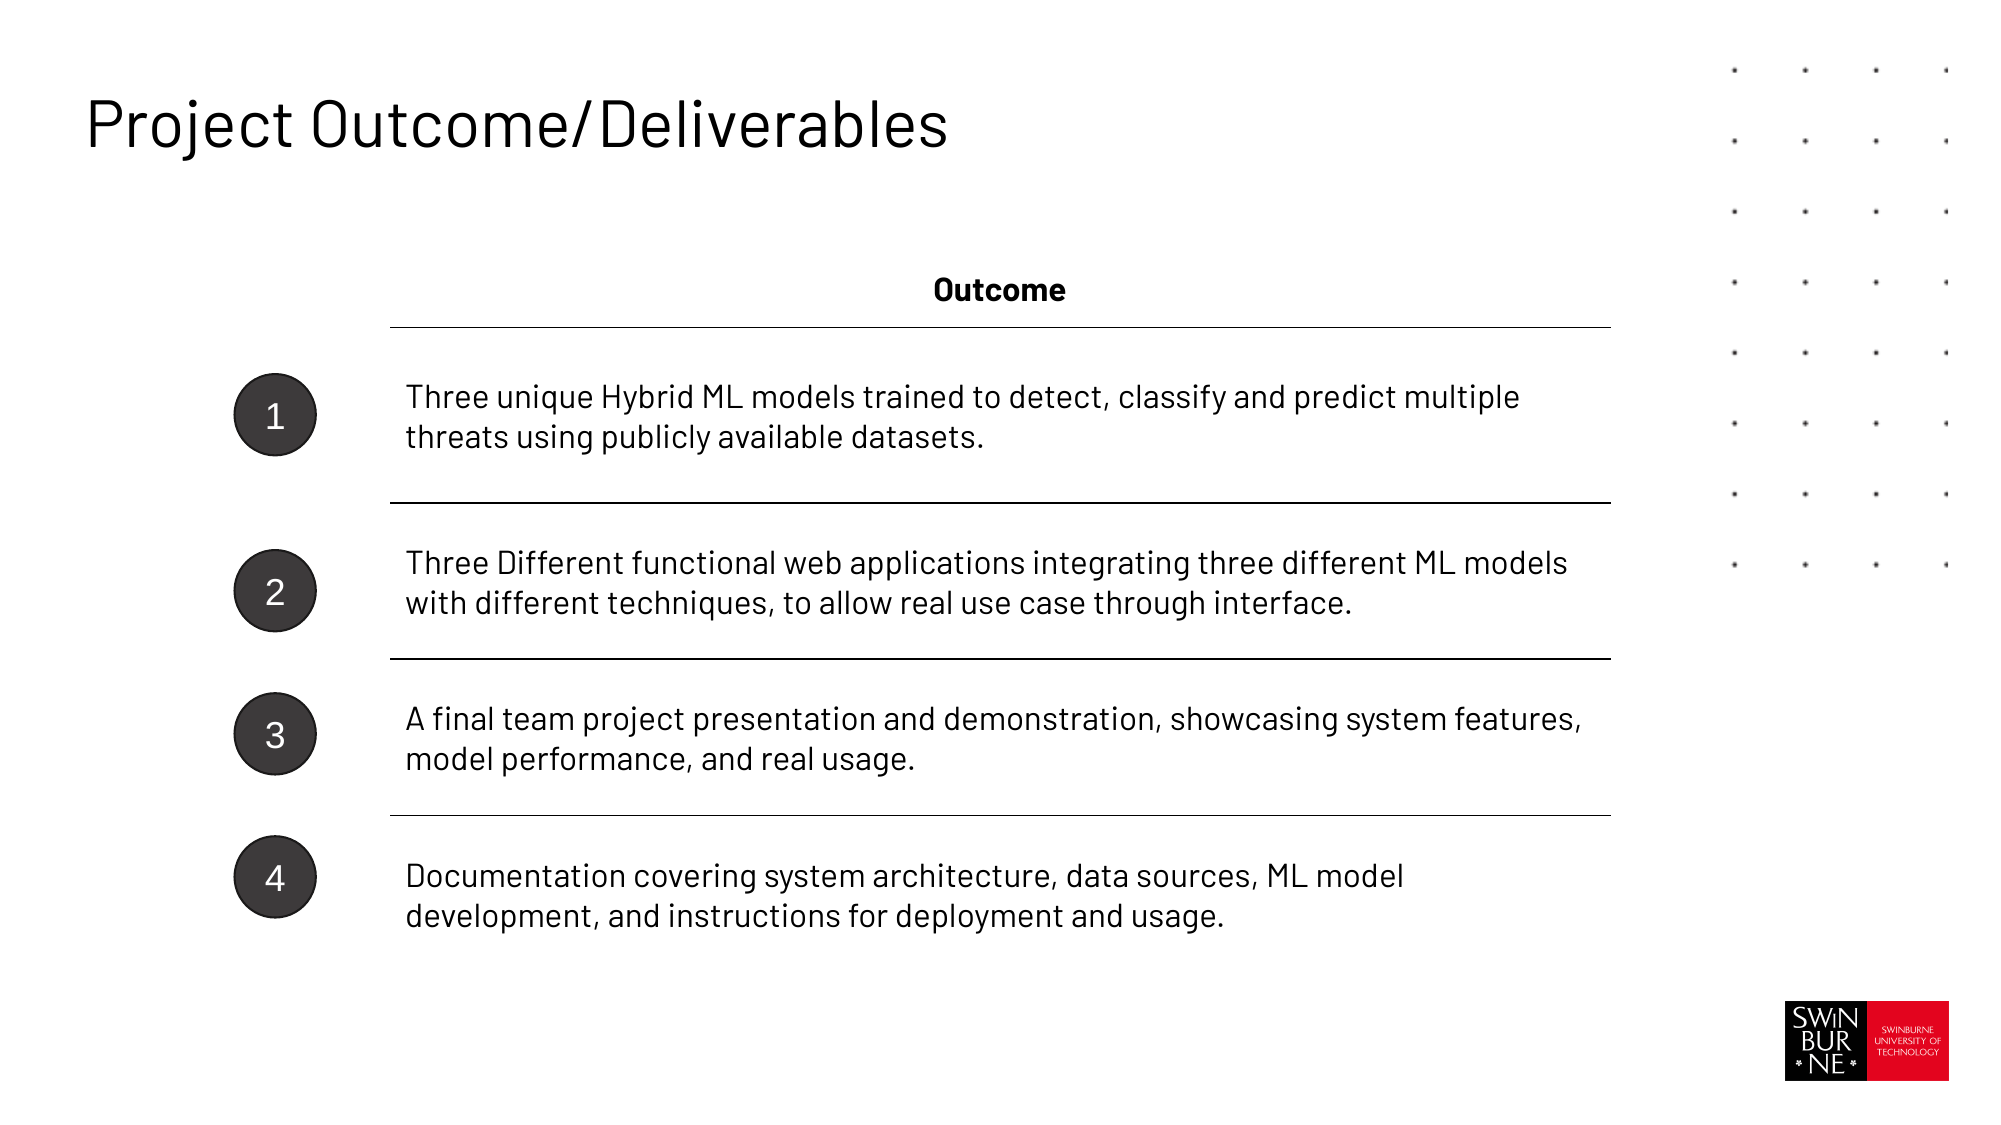

# Project Outcome/Deliverables
| Outcome |
| --- |
| Three unique Hybrid ML models trained to detect, classify and predict multiple threats using publicly available datasets. |
| Three Different functional web applications integrating three different ML models with different techniques, to allow real use case through interface. |
| A final team project presentation and demonstration, showcasing system features, model performance, and real usage. |
| Documentation covering system architecture, data sources, ML model development, and instructions for deployment and usage. |
1
2
3

4